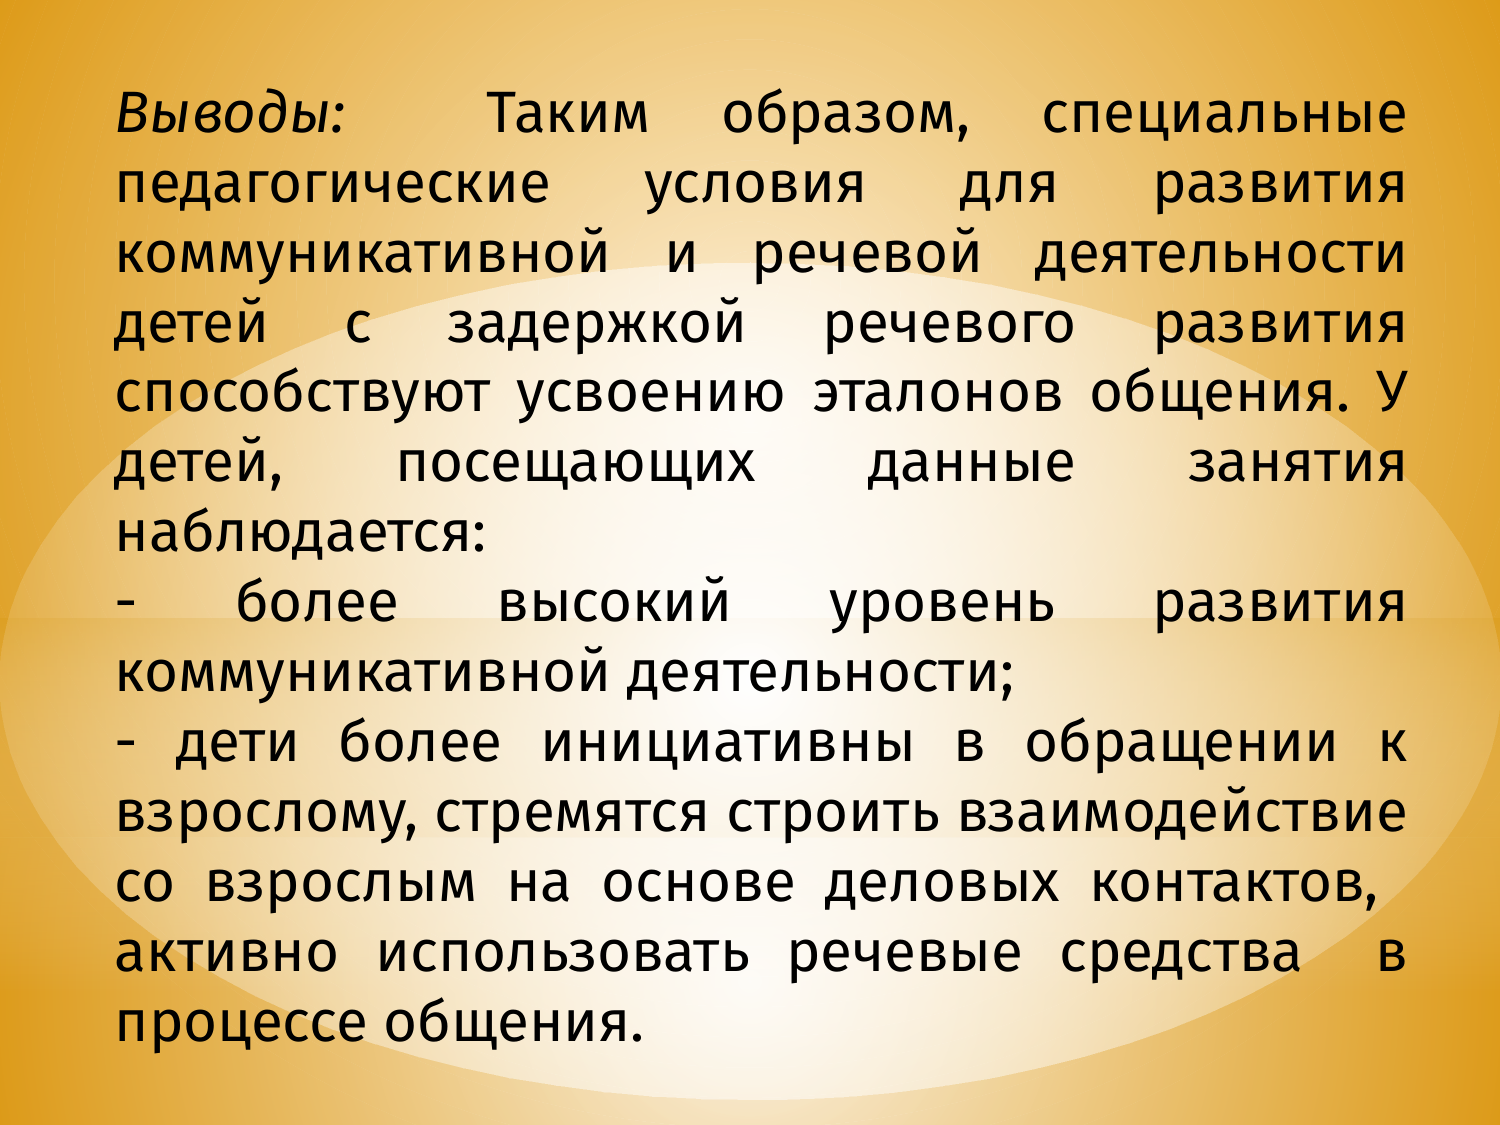

Выводы:  Таким образом, специальные педагогические условия для развития коммуникативной и речевой деятельности детей с задержкой речевого развития способствуют усвоению эталонов общения. У детей, посещающих данные занятия наблюдается:
- более высокий уровень развития коммуникативной деятельности;
- дети более инициативны в обращении к взрослому, стремятся строить взаимодействие со взрослым на основе деловых контактов,  активно использовать речевые средства  в процессе общения.